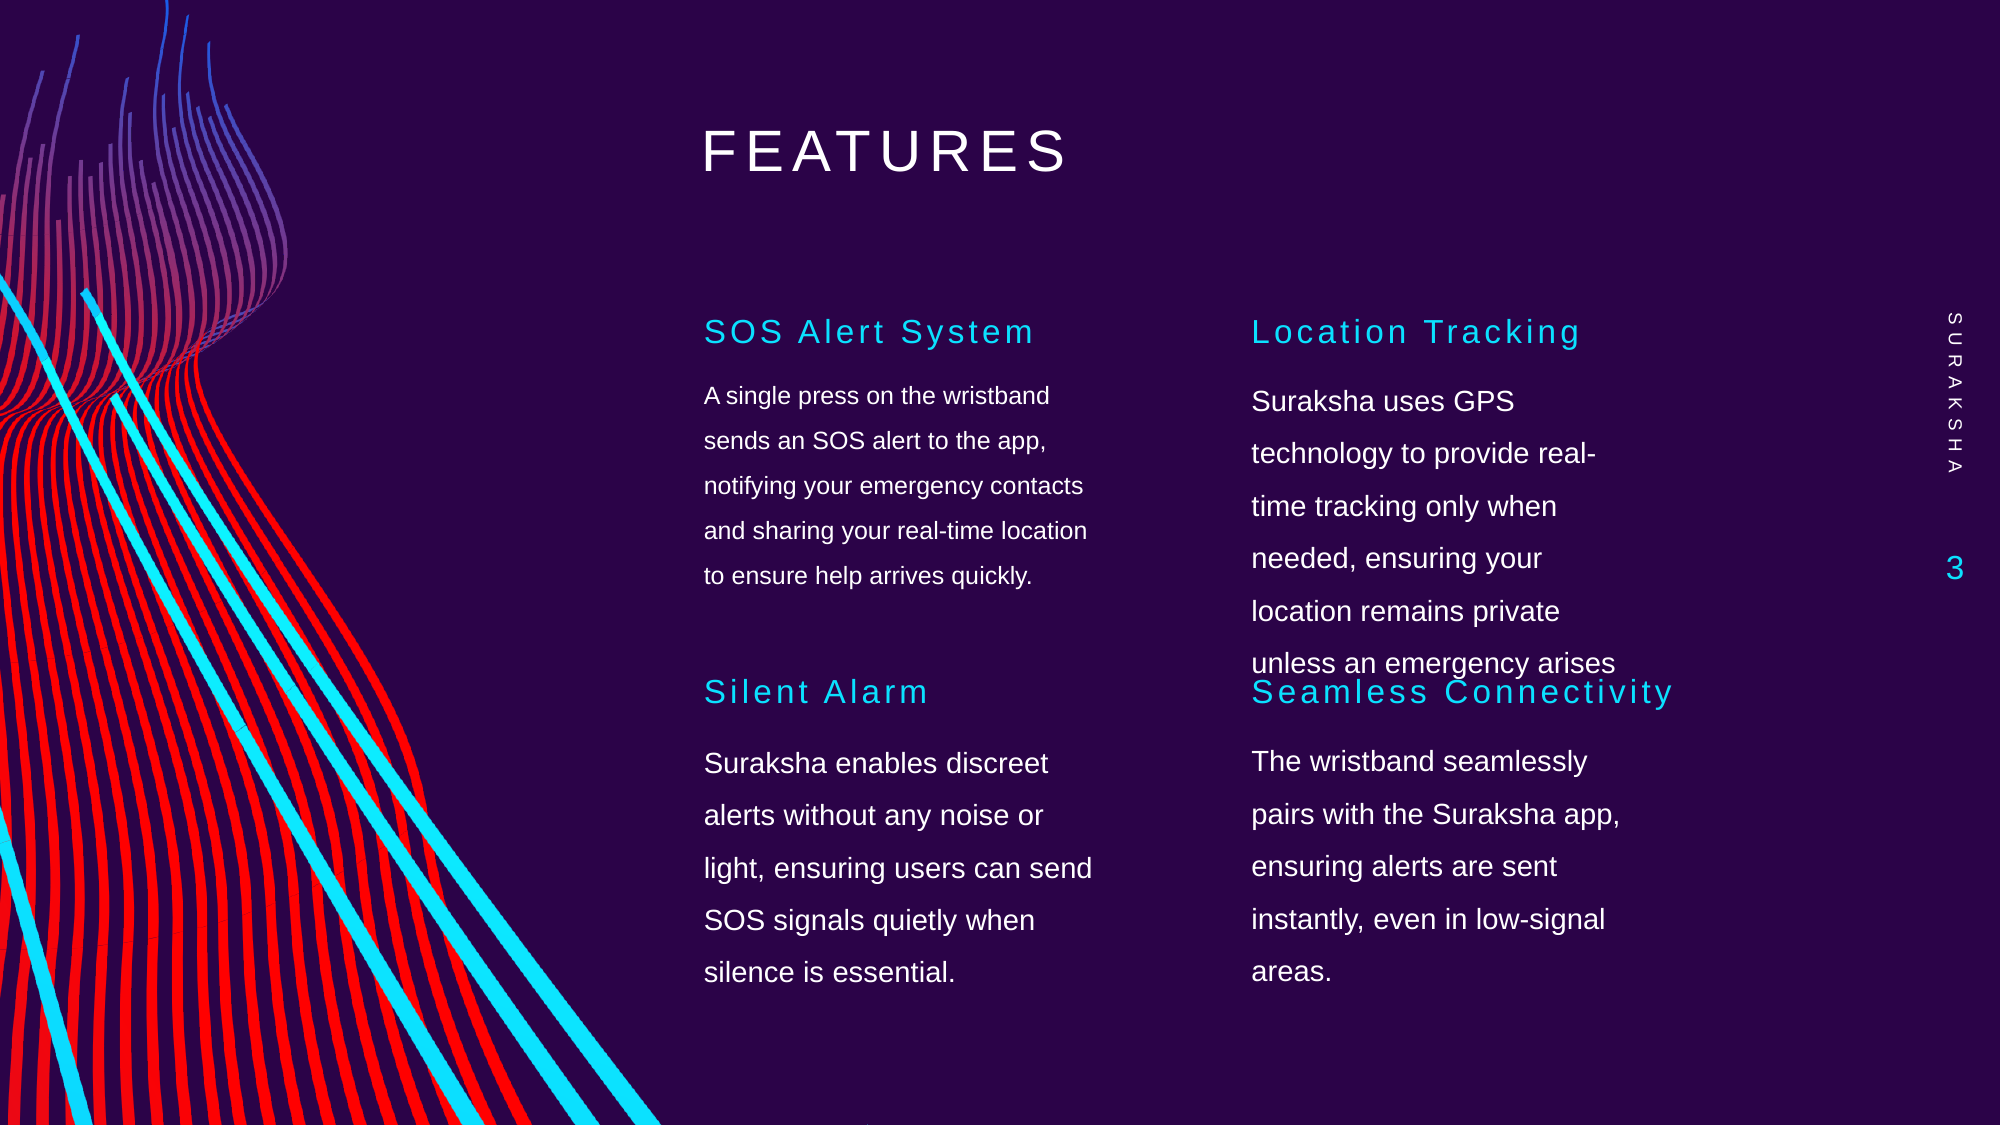

# Features
Suraksha
SOS Alert System
Location Tracking
A single press on the wristband sends an SOS alert to the app, notifying your emergency contacts and sharing your real-time location to ensure help arrives quickly.
Suraksha uses GPS technology to provide real-time tracking only when needed, ensuring your location remains private unless an emergency arises
3
Silent Alarm
Seamless Connectivity
The wristband seamlessly pairs with the Suraksha app, ensuring alerts are sent instantly, even in low-signal areas.
Suraksha enables discreet alerts without any noise or light, ensuring users can send SOS signals quietly when silence is essential.